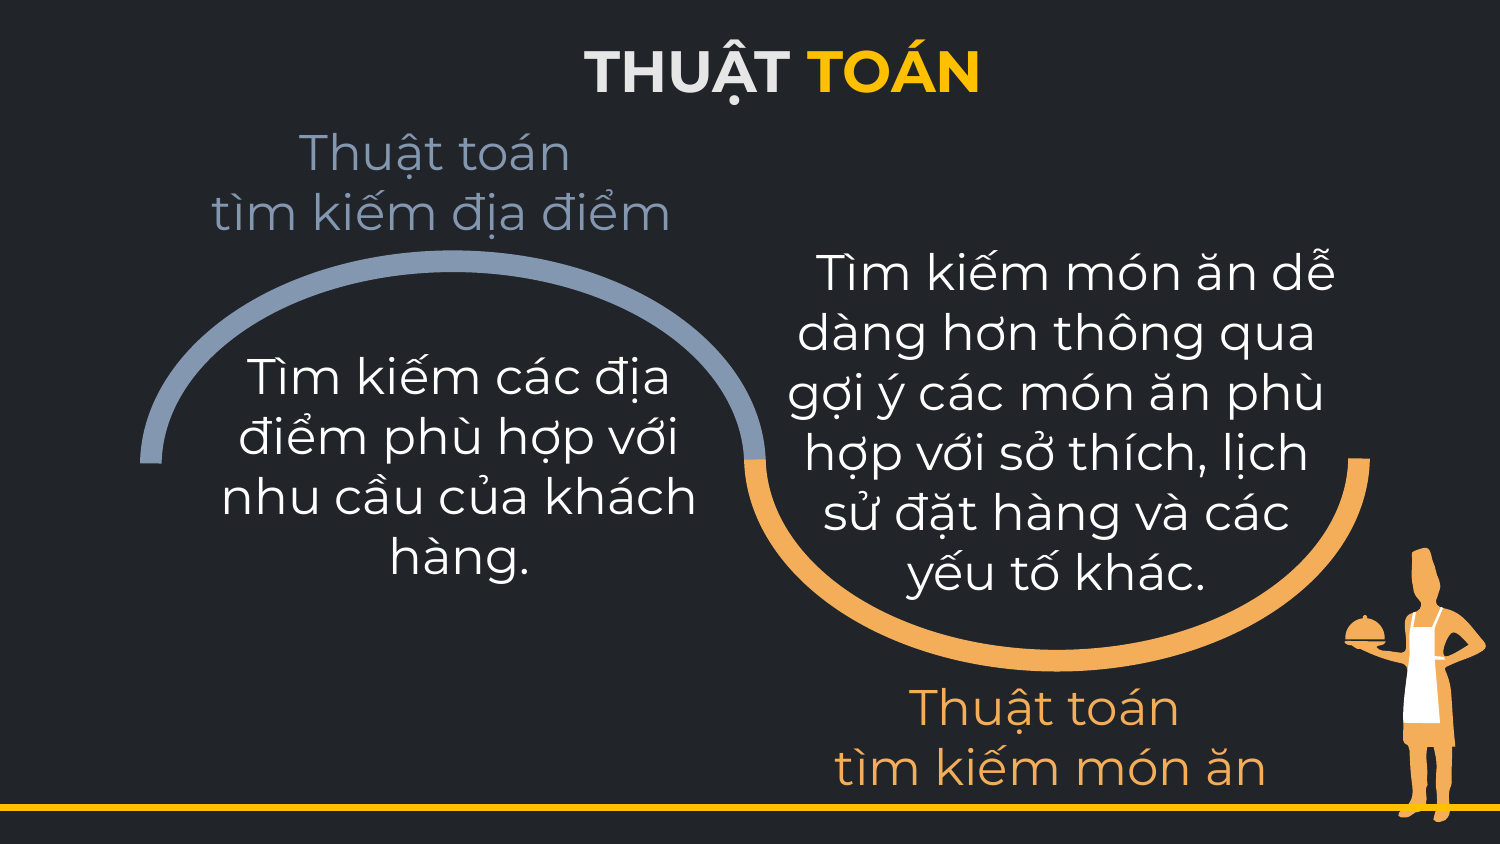

THUẬT TOÁN
Thuật toán
tìm kiếm địa điểm
   Tìm kiếm món ăn dễ dàng hơn thông qua gợi ý các món ăn phù hợp với sở thích, lịch sử đặt hàng và các yếu tố khác.

Tìm kiếm các địa điểm phù hợp với nhu cầu của khách hàng.
Thuật toán
tìm kiếm món ăn